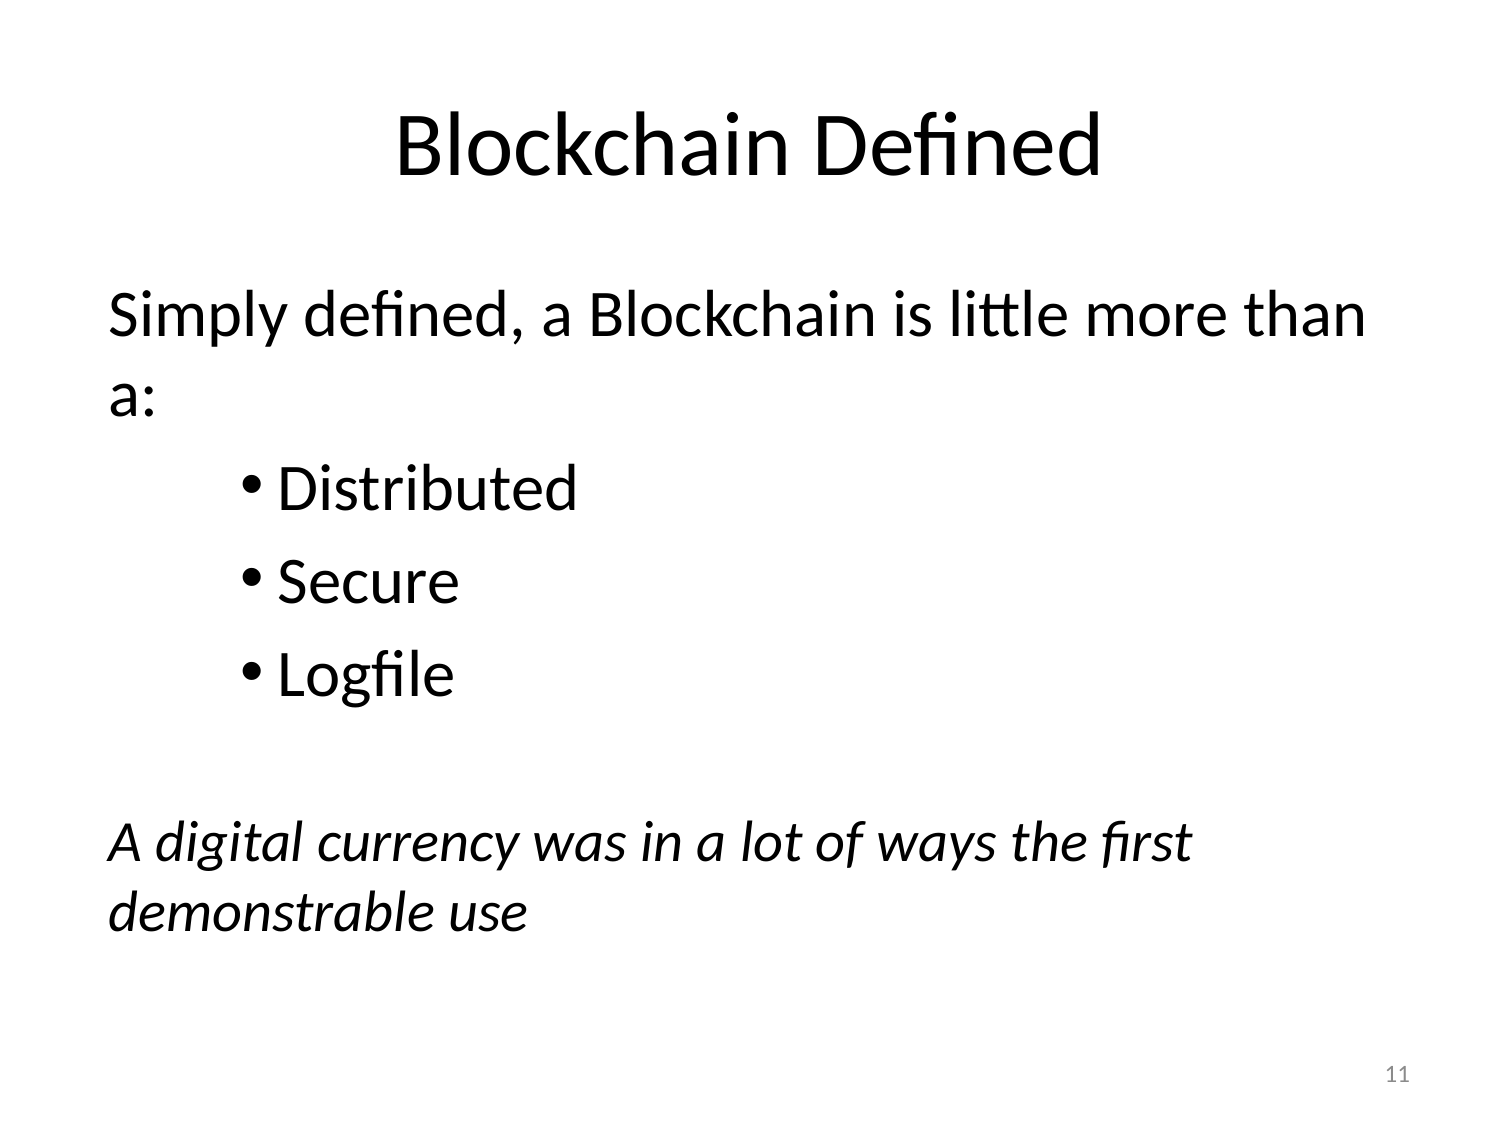

# Blockchain Defined
Simply defined, a Blockchain is little more than a:
Distributed
Secure
Logfile

A digital currency was in a lot of ways the first demonstrable use
11